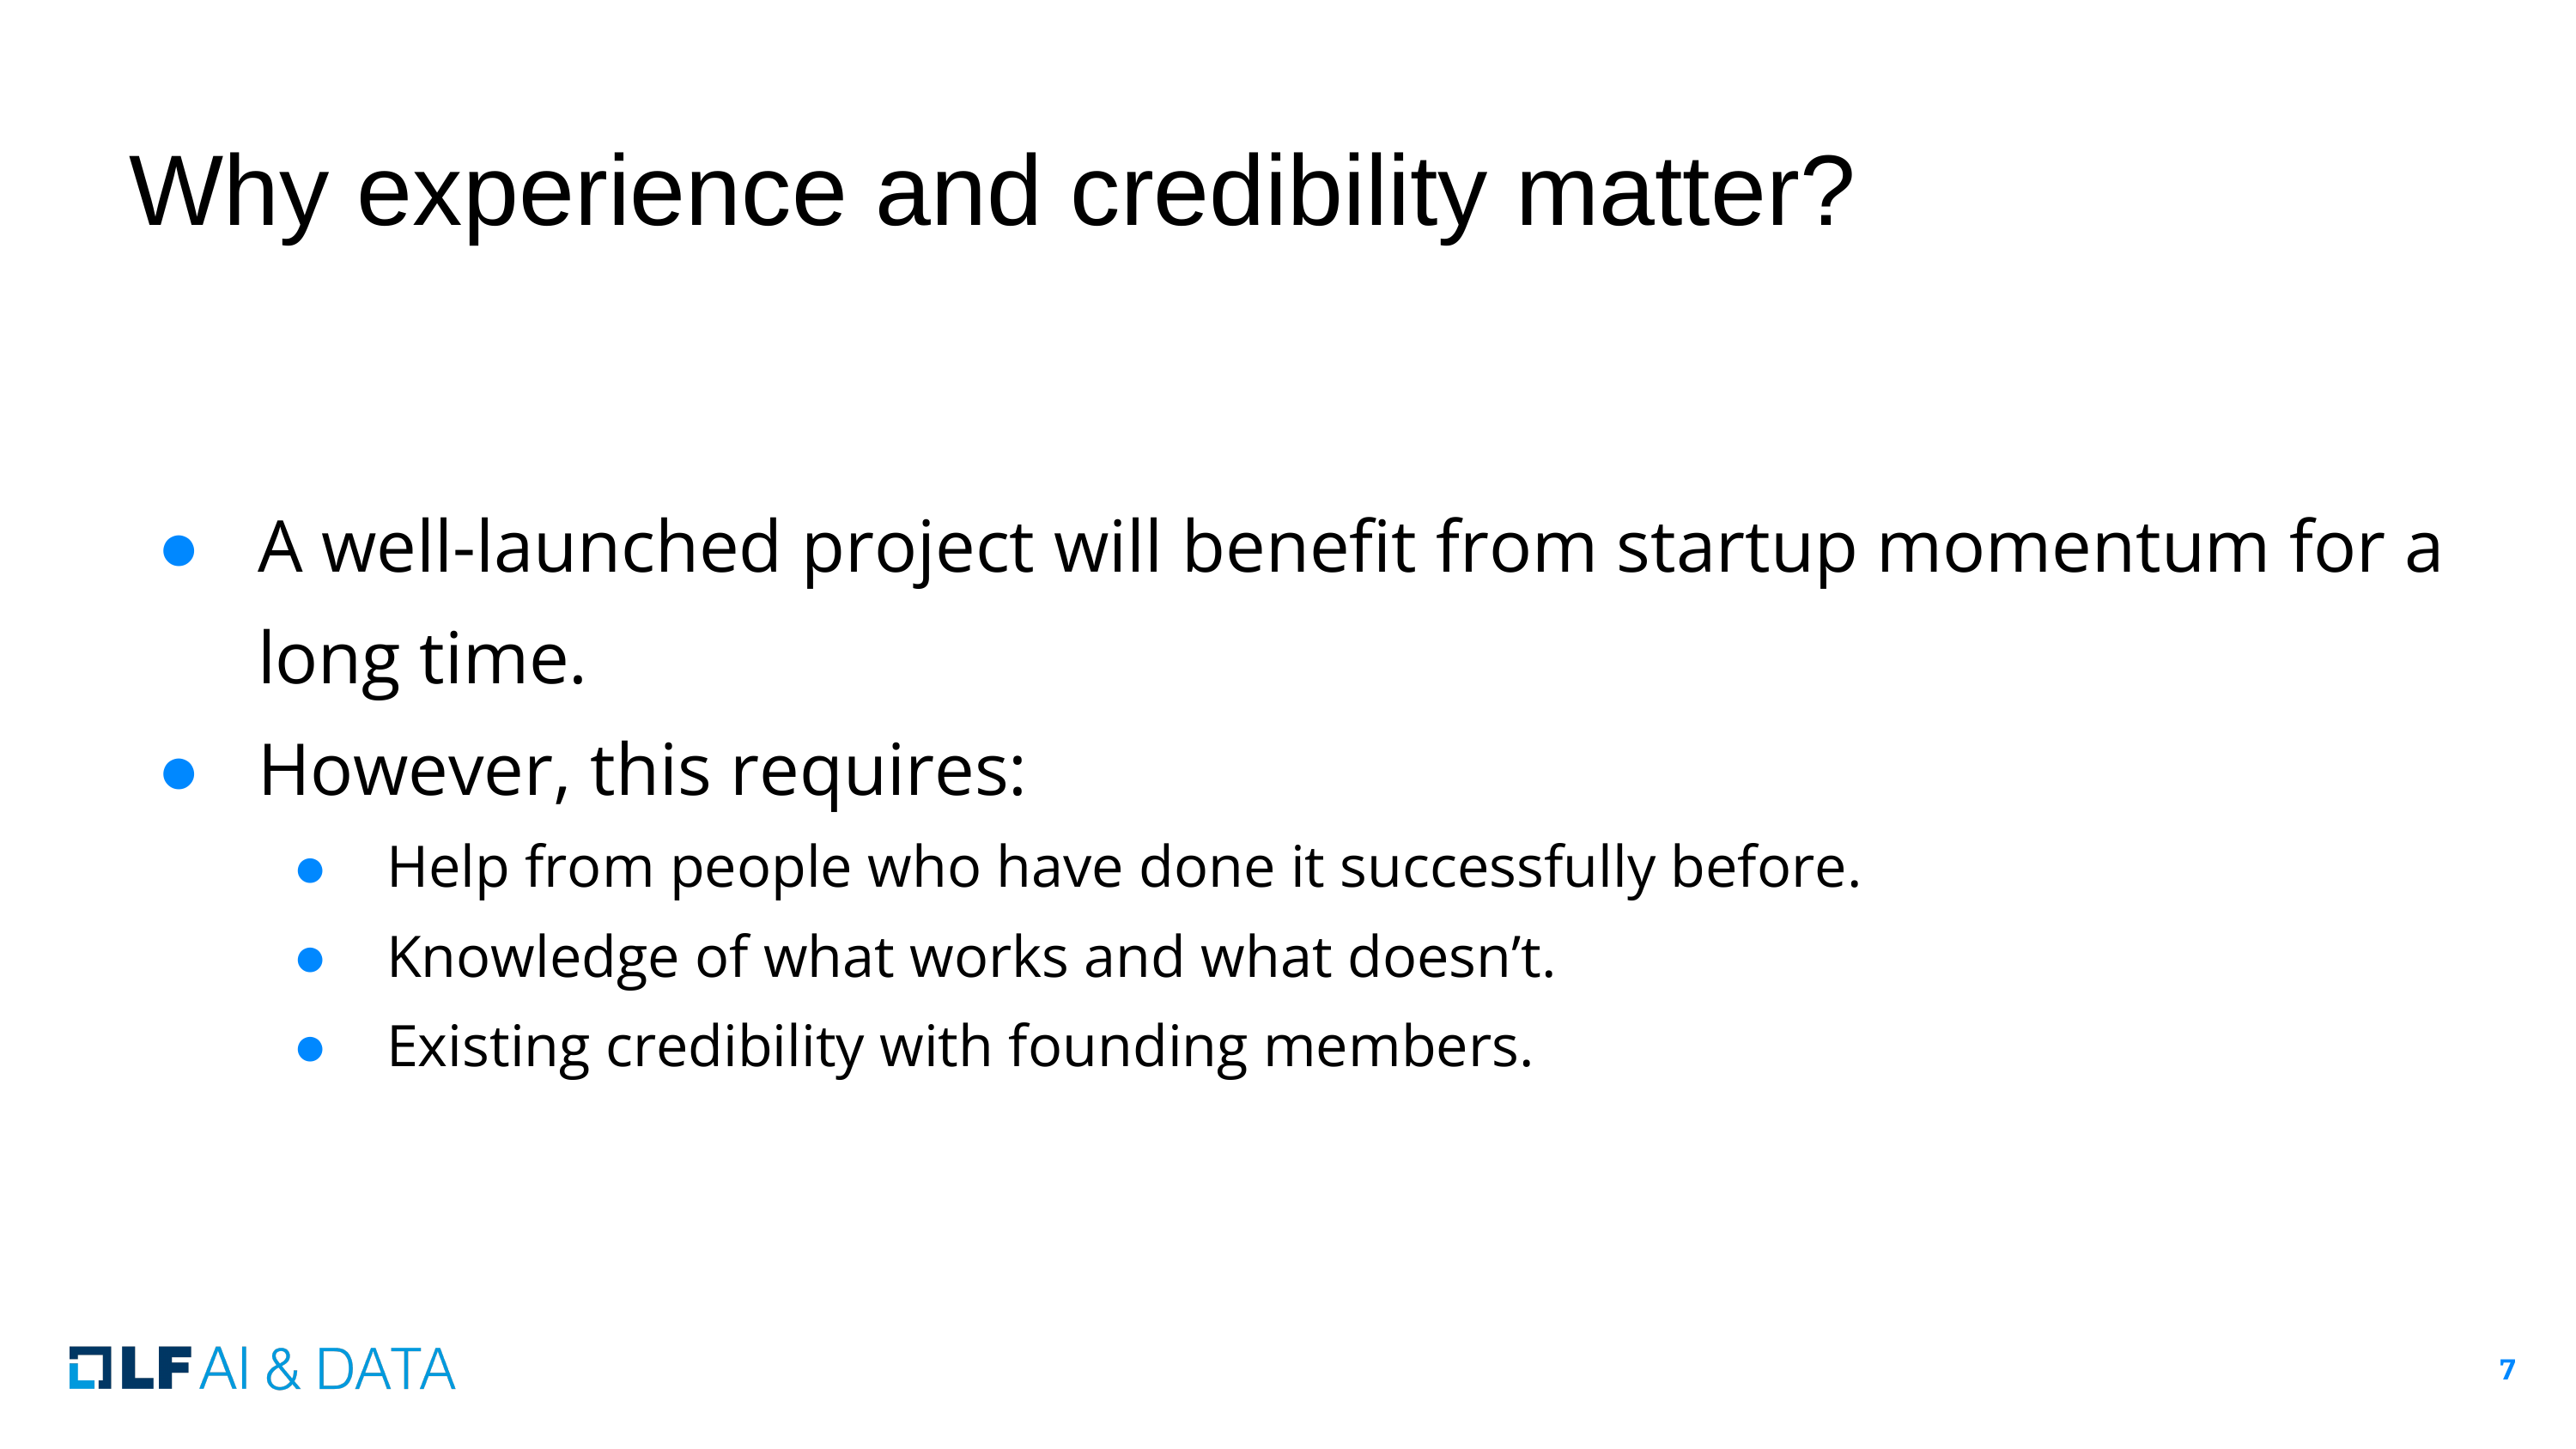

# Why experience and credibility matter?
A well-launched project will benefit from startup momentum for a long time.
However, this requires:
Help from people who have done it successfully before.
Knowledge of what works and what doesn’t.
Existing credibility with founding members.

7